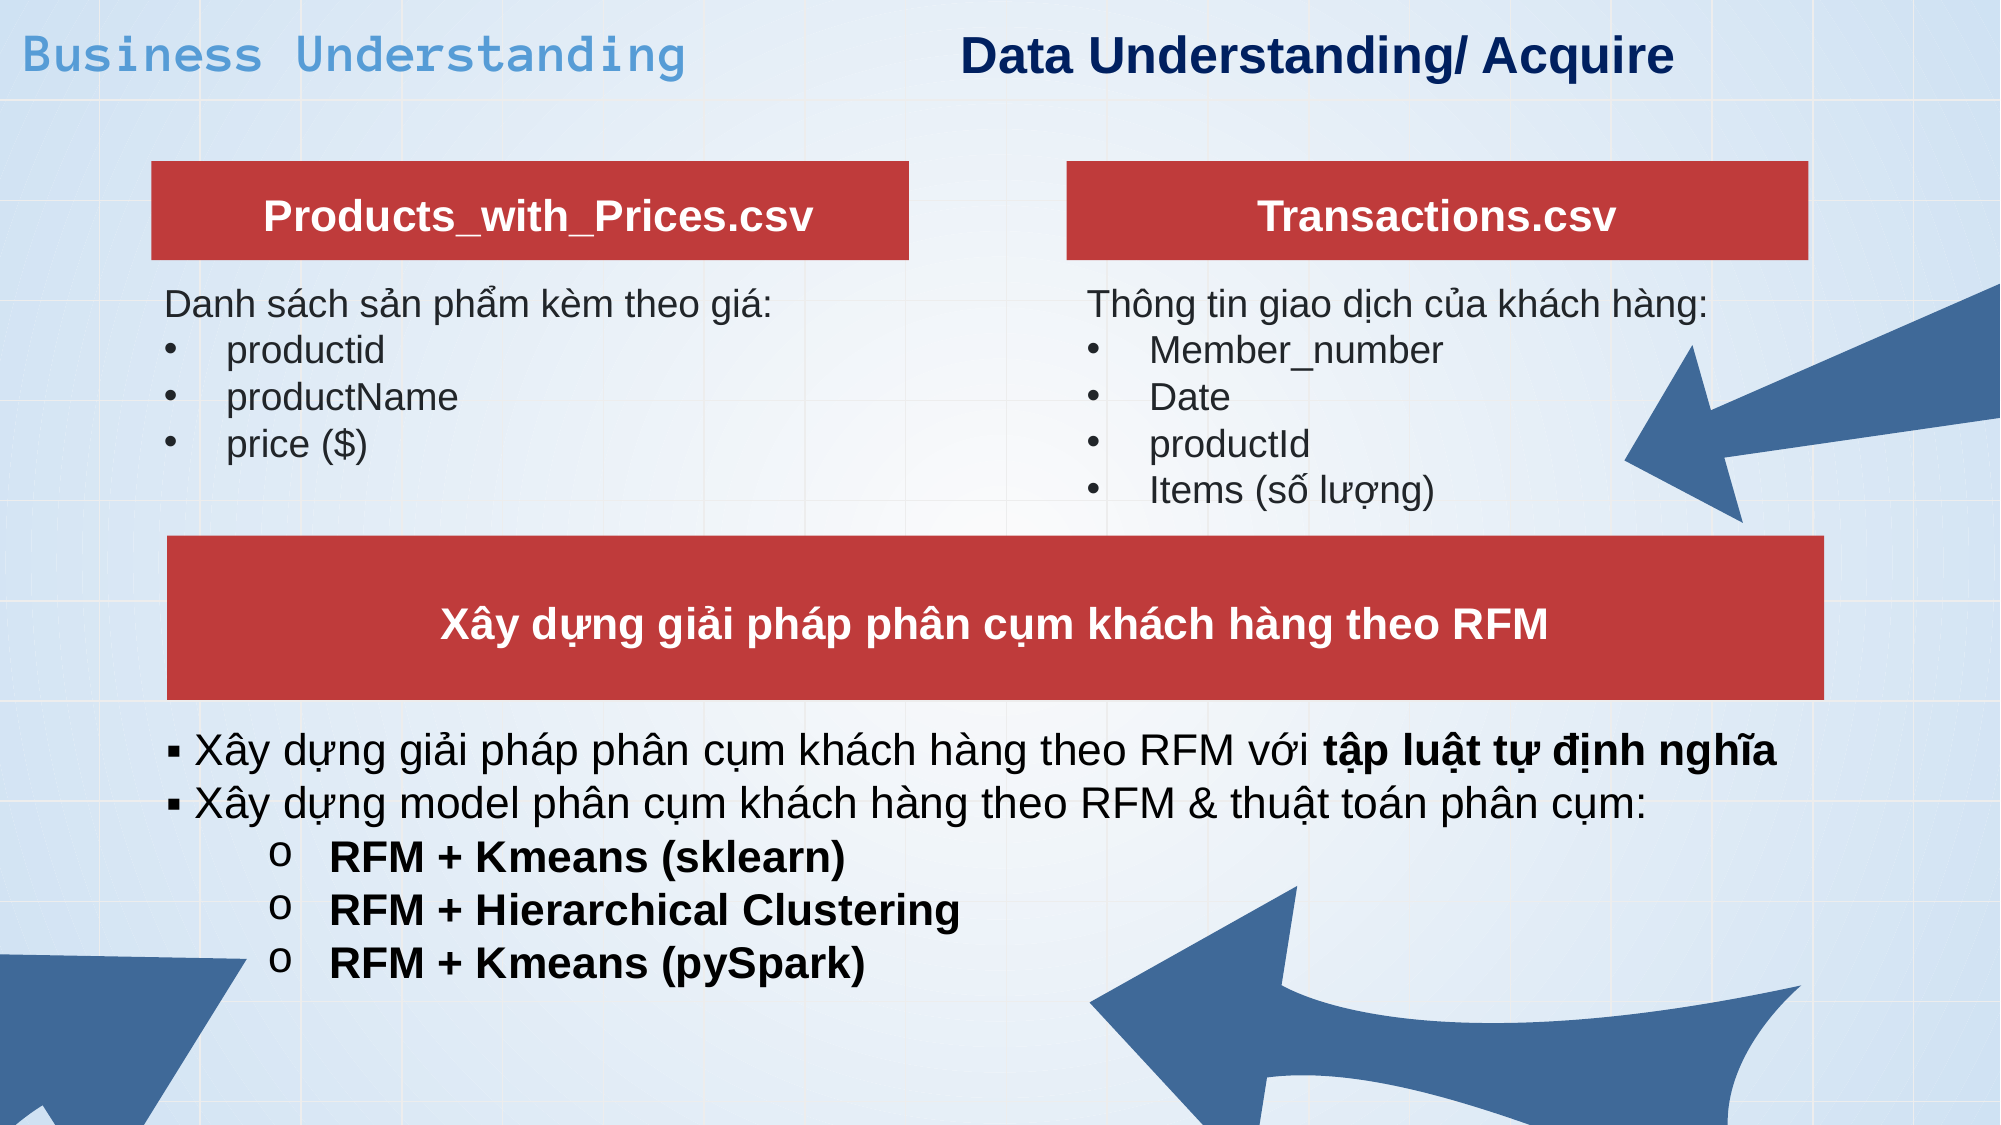

Business Understanding
# Data Understanding/ Acquire

Products_with_Prices.csv
Transactions.csv
Thông tin giao dịch của khách hàng:
Member_number
Date
productId
Items (số lượng)
Danh sách sản phẩm kèm theo giá:
productid
productName
price ($)
Xây dựng giải pháp phân cụm khách hàng theo RFM
▪ Xây dựng giải pháp phân cụm khách hàng theo RFM với tập luật tự định nghĩa
▪ Xây dựng model phân cụm khách hàng theo RFM & thuật toán phân cụm:
RFM + Kmeans (sklearn)
RFM + Hierarchical Clustering
RFM + Kmeans (pySpark)